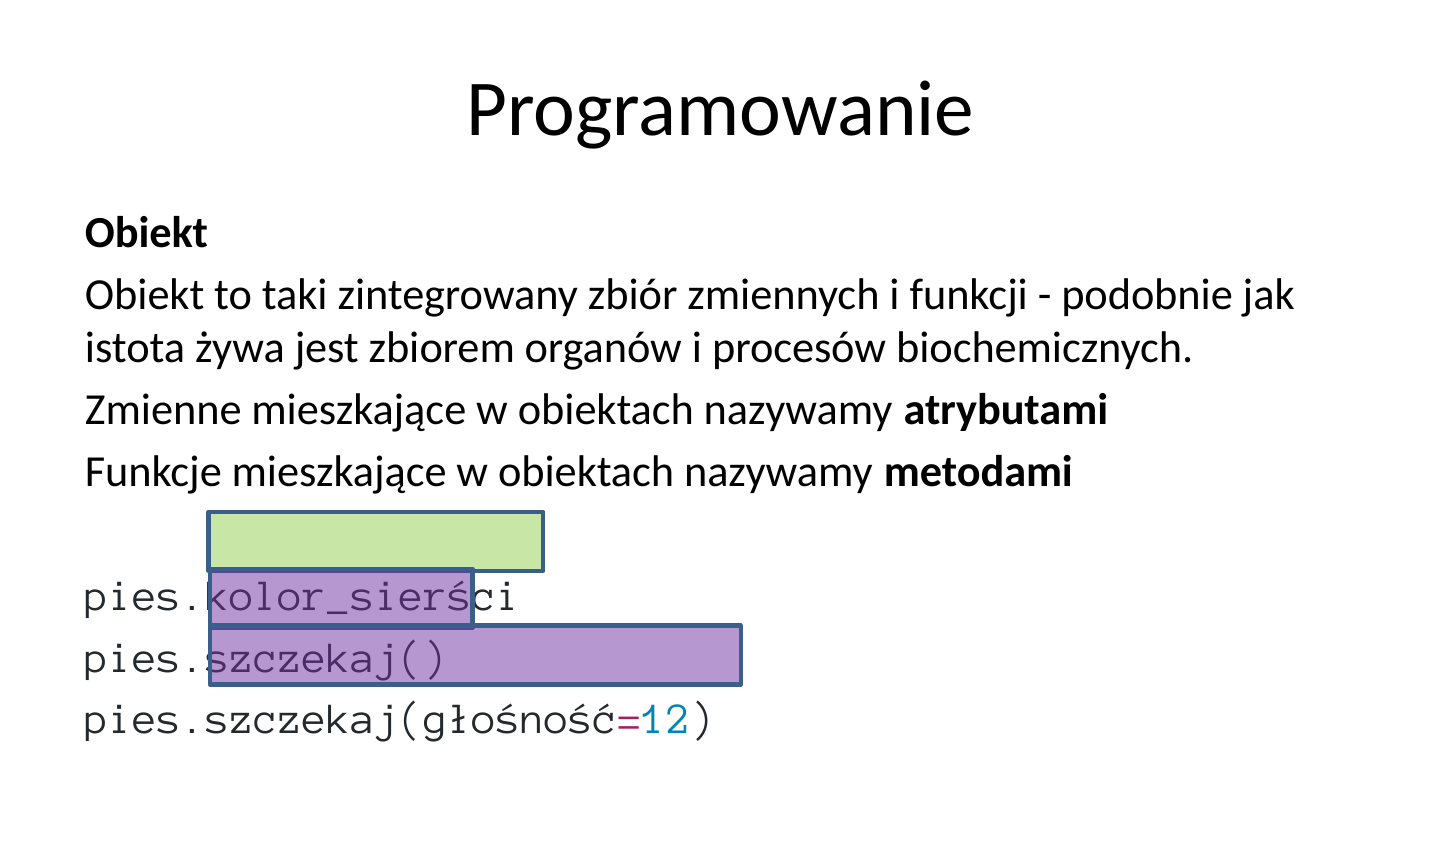

# Programowanie
Obiekt
Obiekt to taki zintegrowany zbiór zmiennych i funkcji - podobnie jak istota żywa jest zbiorem organów i procesów biochemicznych.
Zmienne mieszkające w obiektach nazywamy atrybutami
Funkcje mieszkające w obiektach nazywamy metodami

pies.kolor_sierści
pies.szczekaj()
pies.szczekaj(głośność=12)